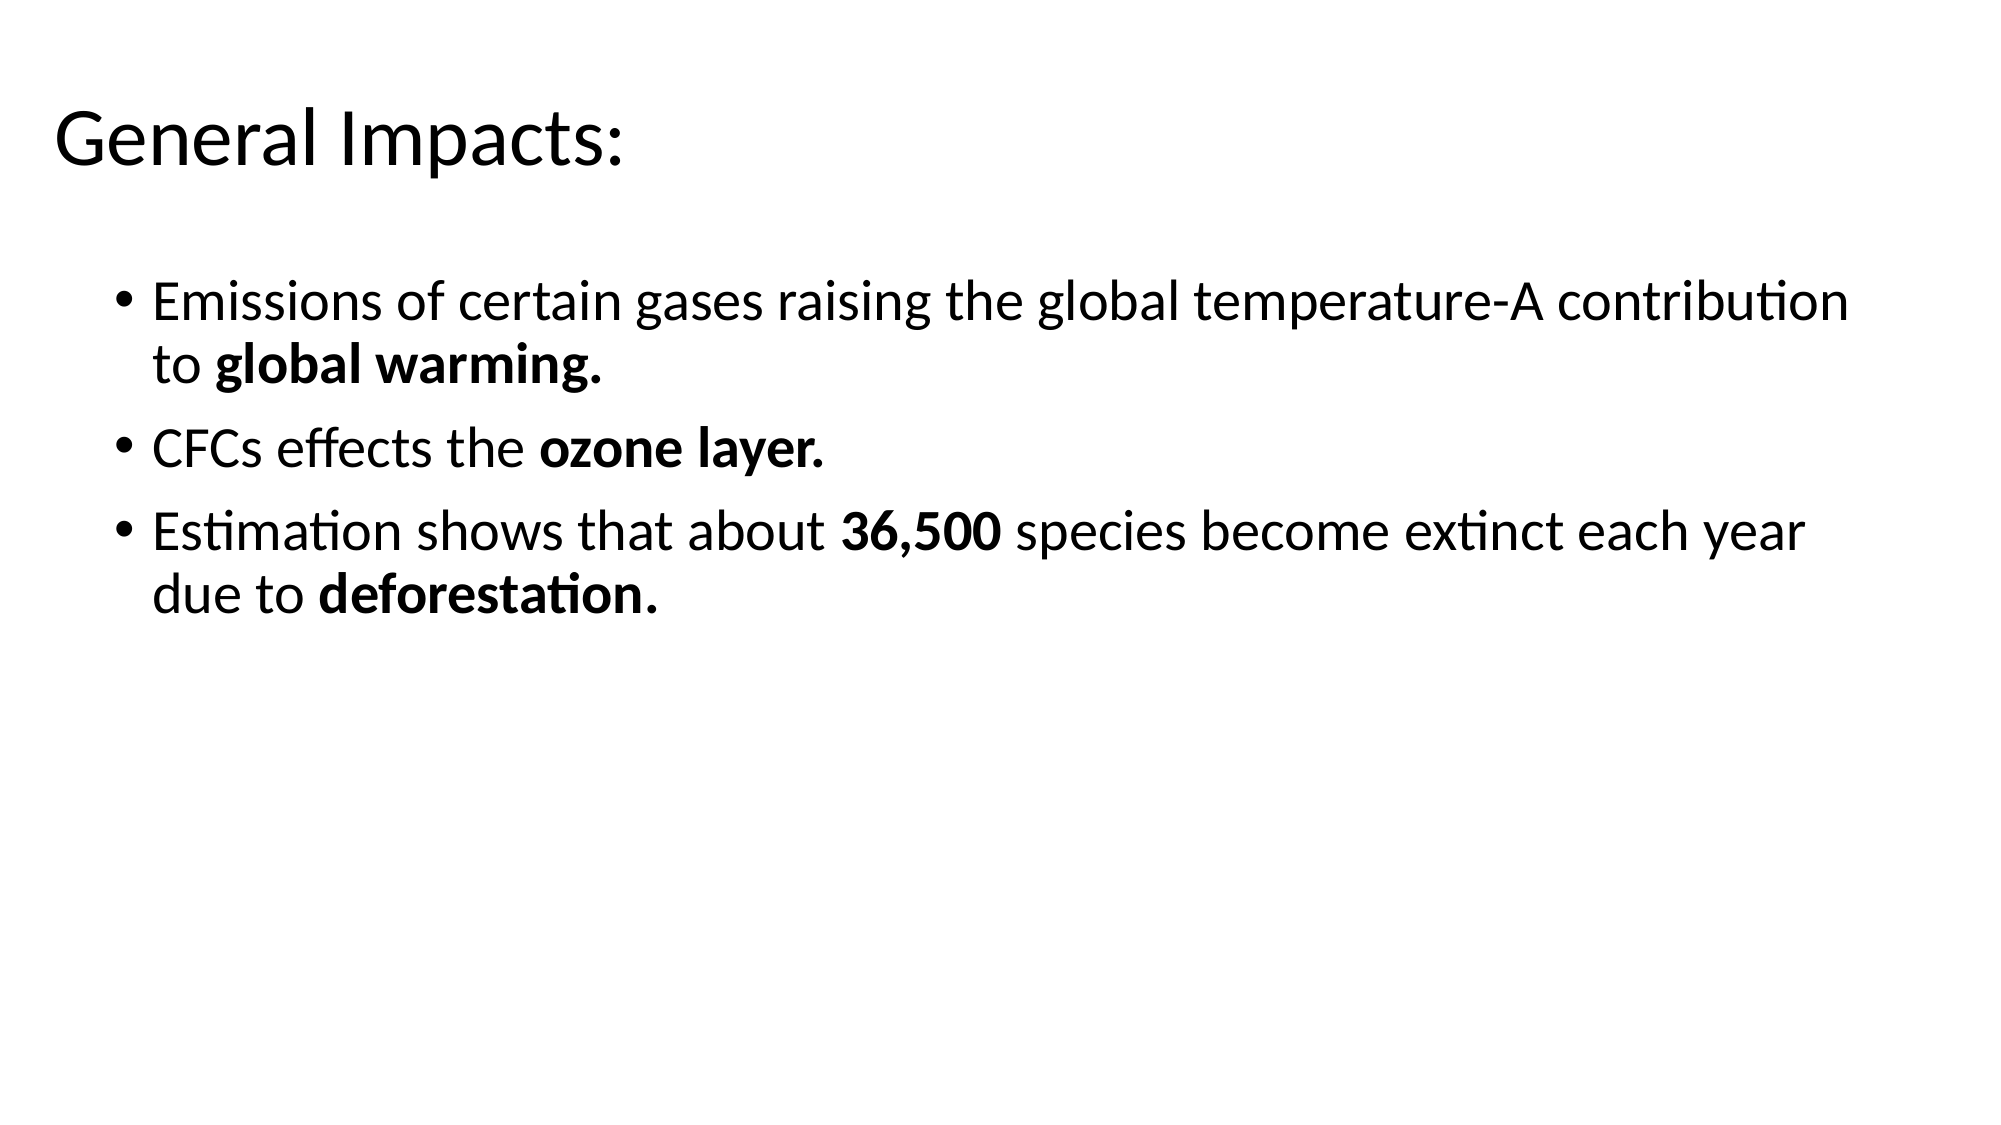

# General Impacts:
Emissions of certain gases raising the global temperature-A contribution to global warming.
CFCs effects the ozone layer.
Estimation shows that about 36,500 species become extinct each year due to deforestation.